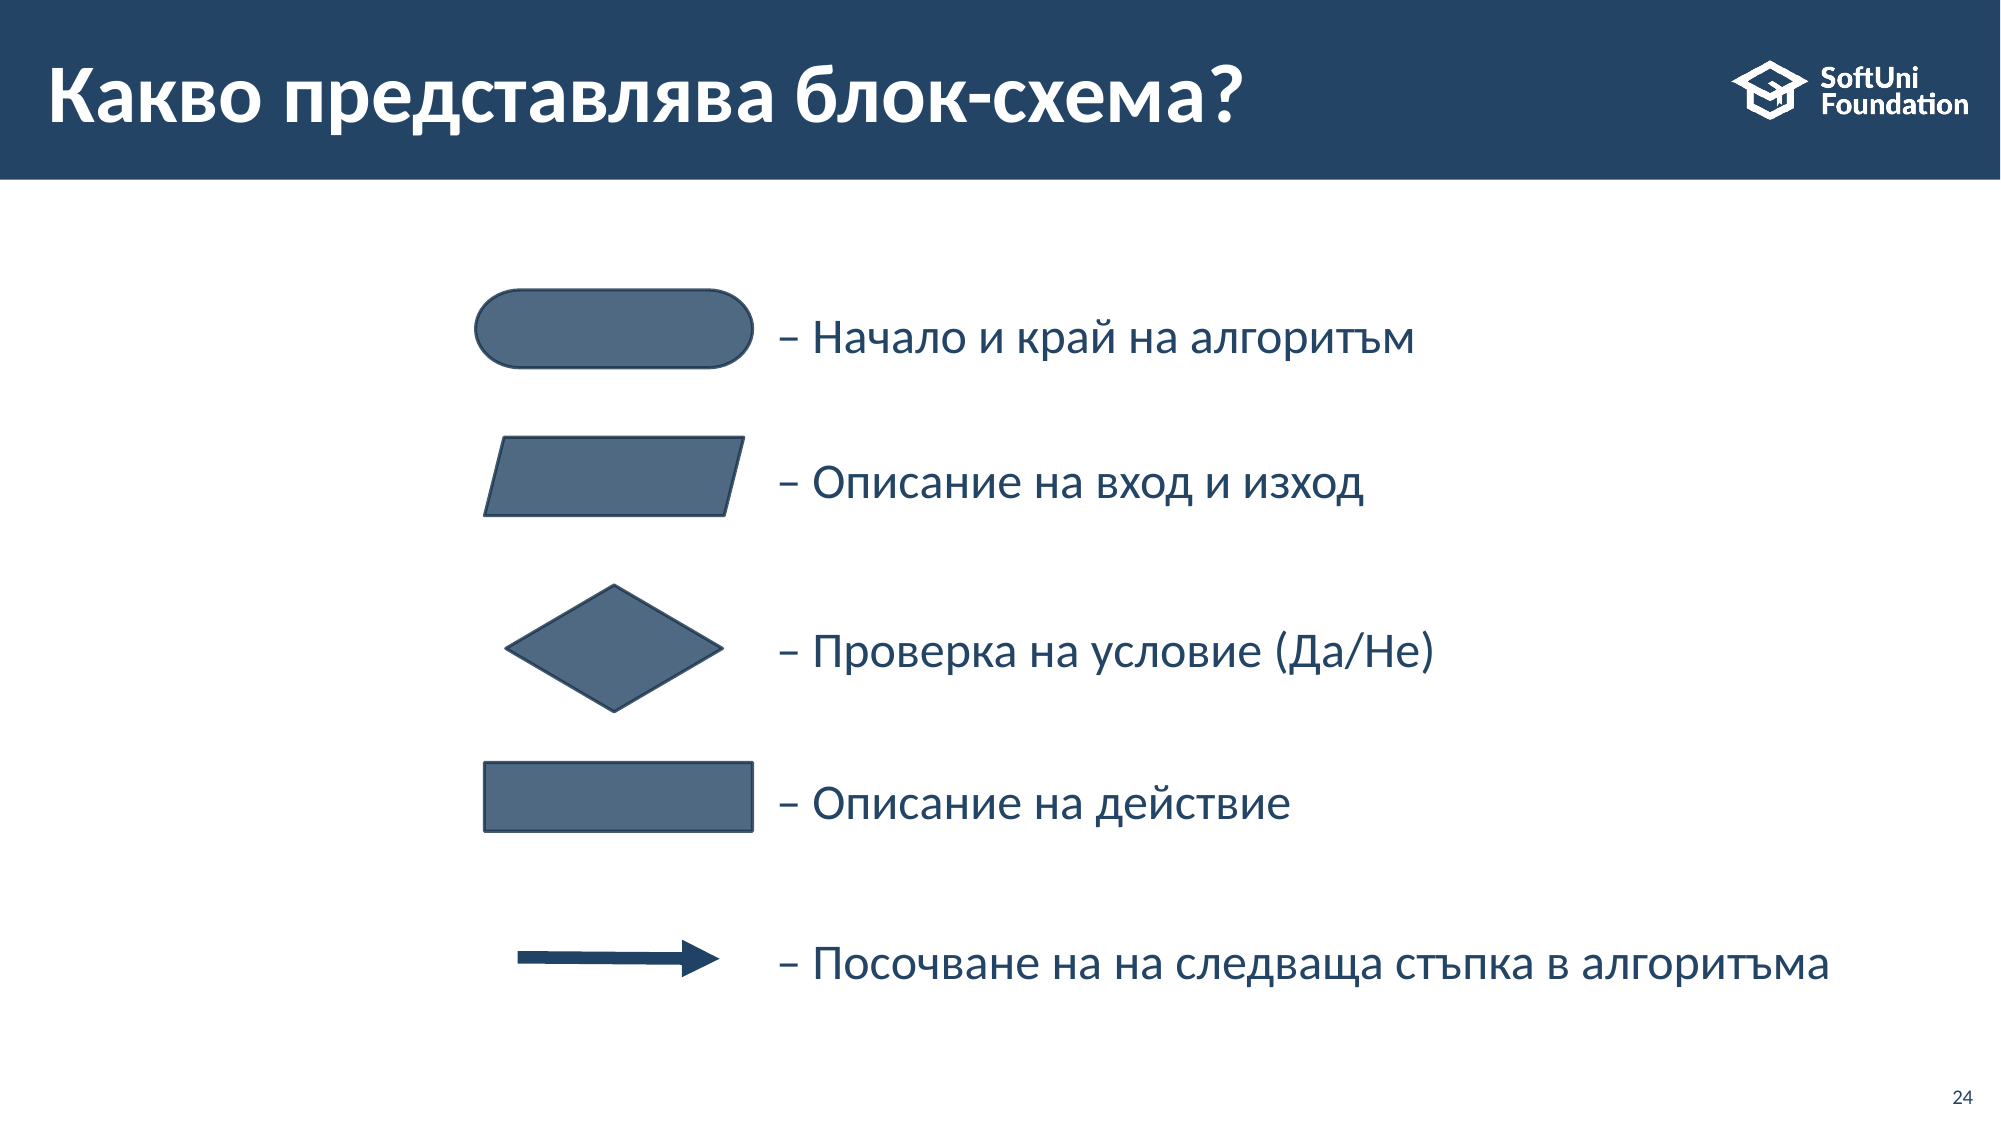

# Какво представлява блок-схема?
– Начало и край на алгоритъм

– Описание на вход и изход

– Проверка на условие (Да/Не)
– Описание на действие

– Посочване на на следваща стъпка в алгоритъма
24